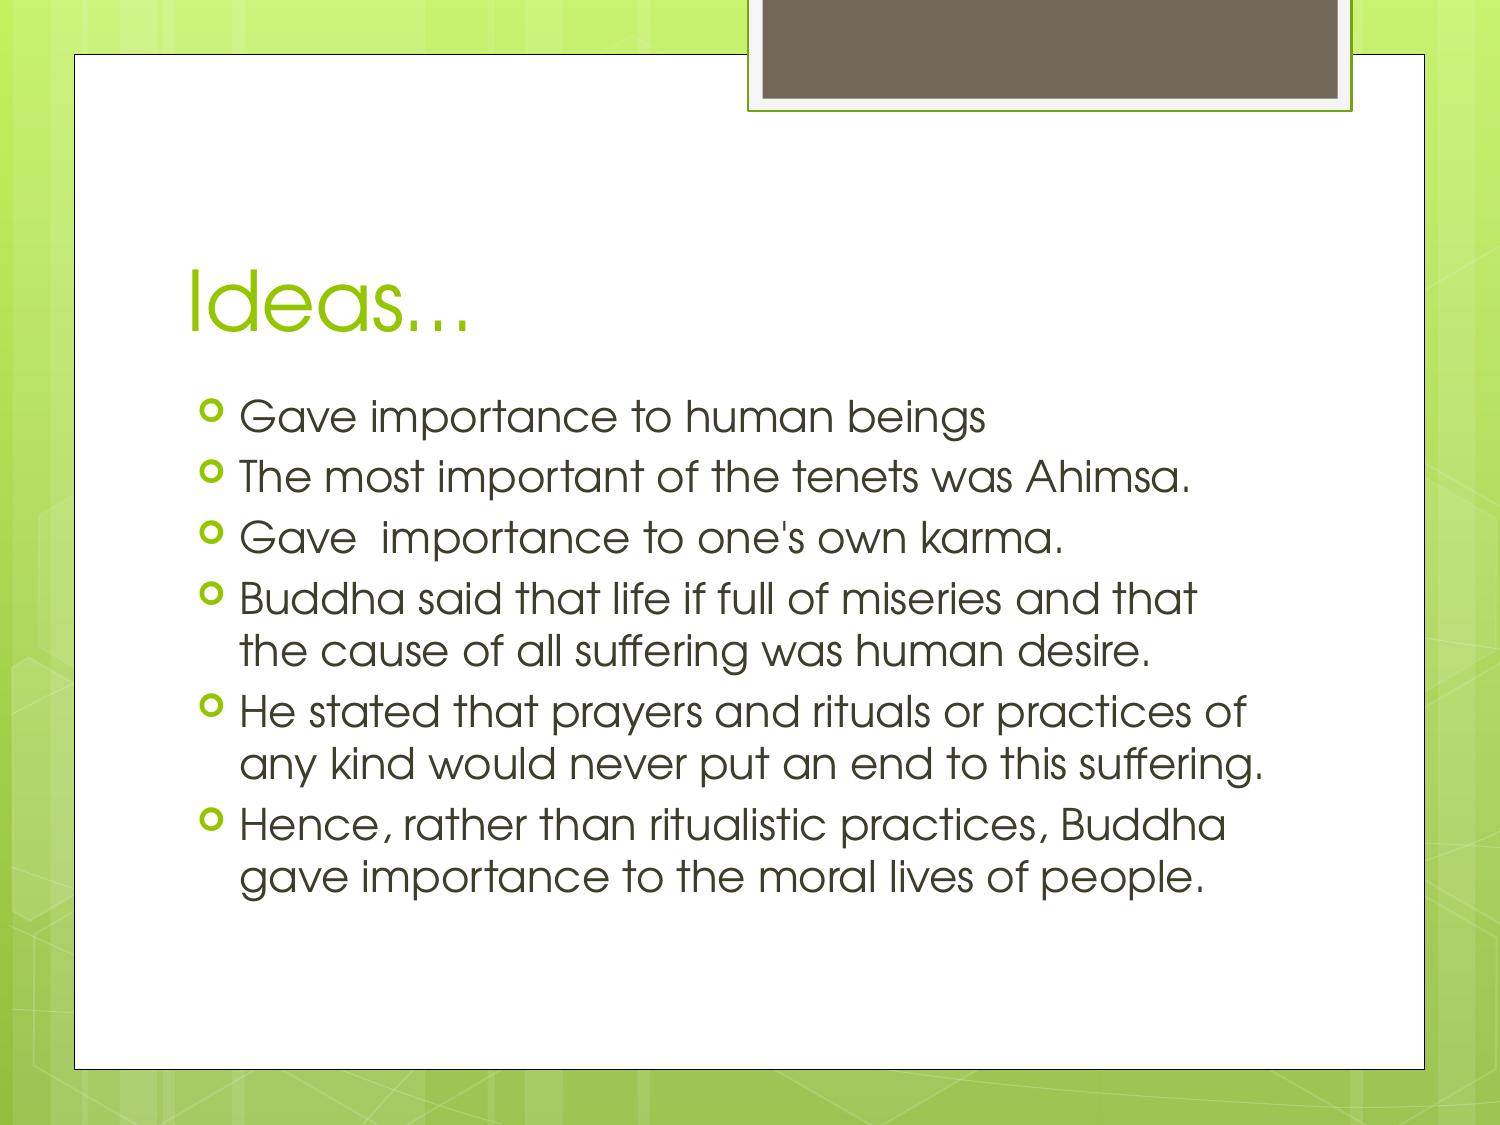

# Ideas…
Gave importance to human beings
The most important of the tenets was Ahimsa.
Gave  importance to one's own karma.
Buddha said that life if full of miseries and that the cause of all suffering was human desire.
He stated that prayers and rituals or practices of any kind would never put an end to this suffering.
Hence, rather than ritualistic practices, Buddha gave importance to the moral lives of people.